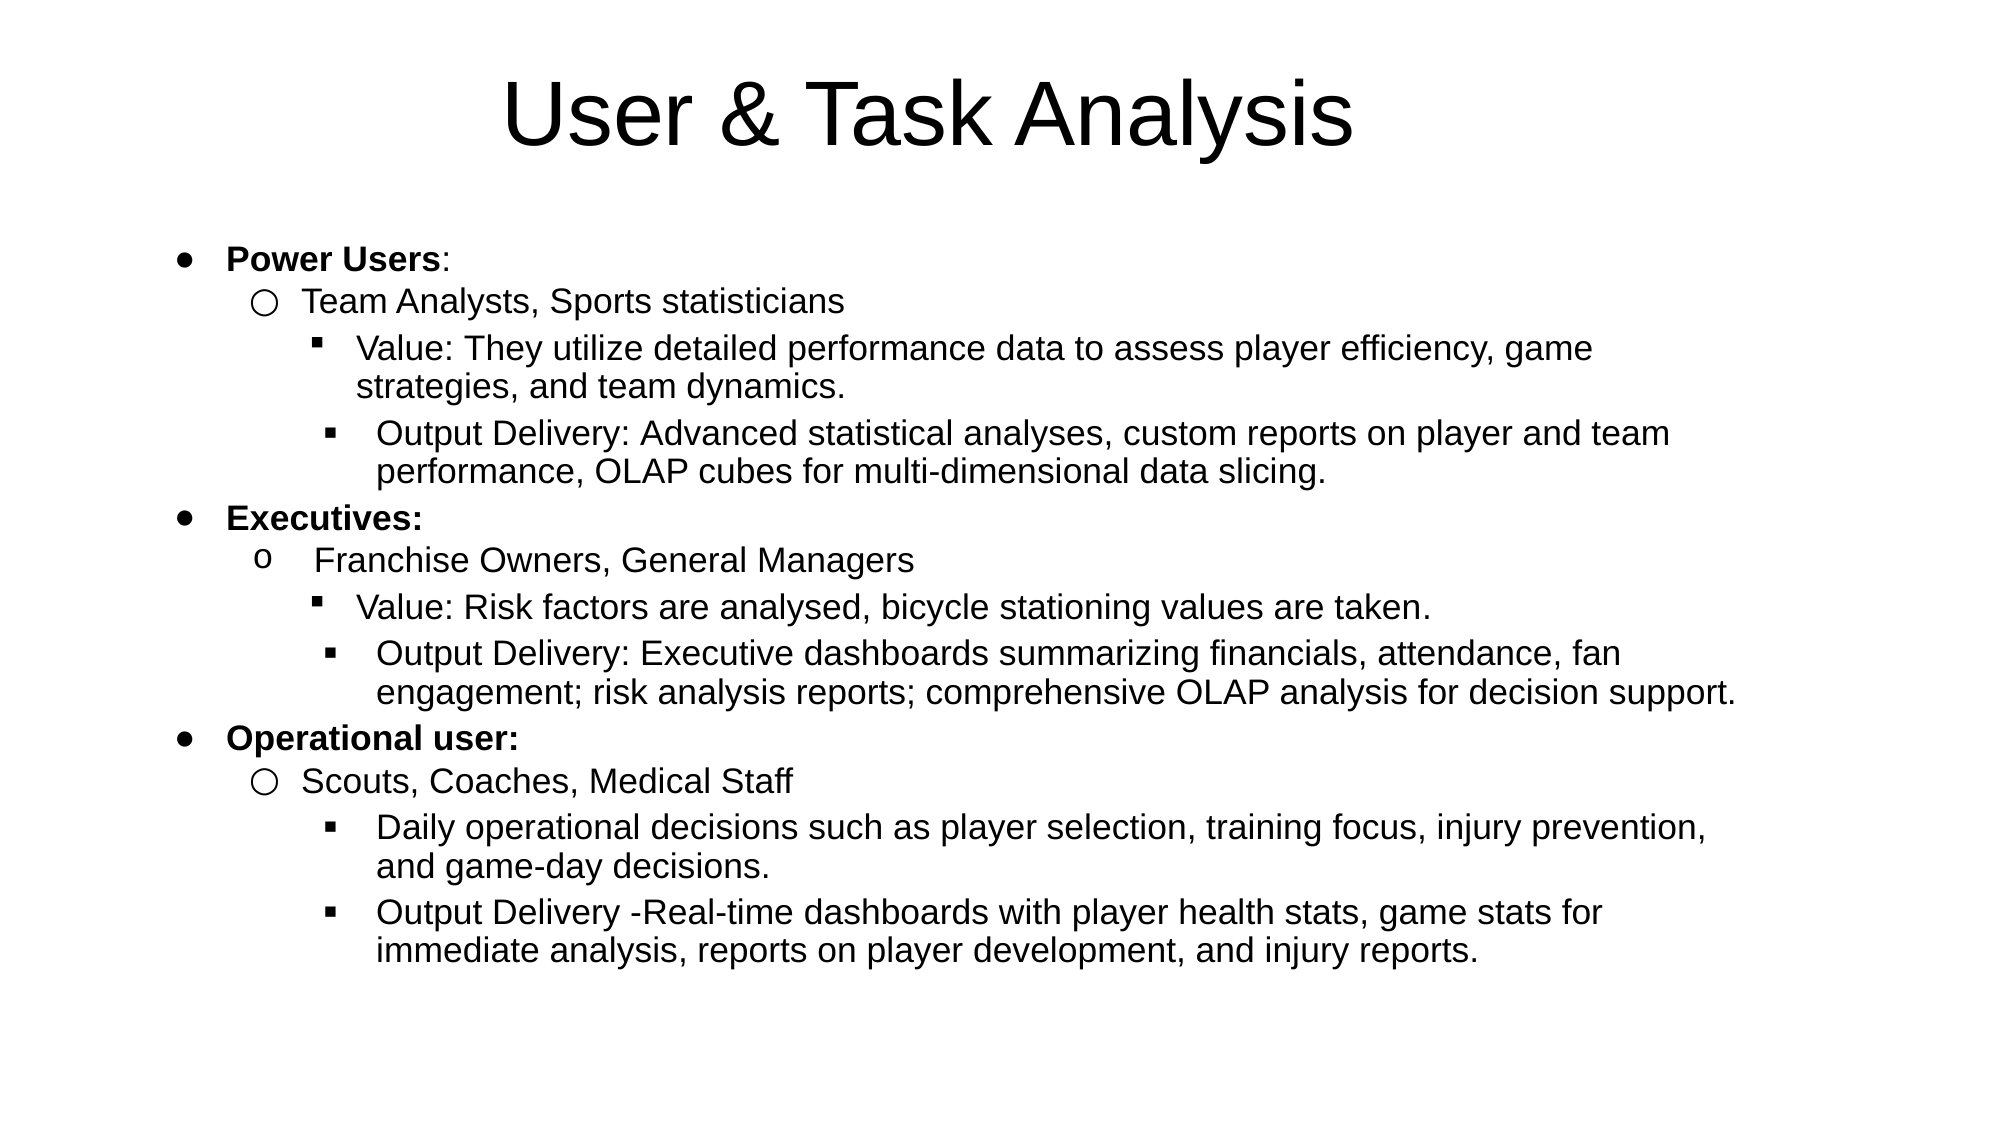

# User & Task Analysis

Power Users:
Team Analysts, Sports statisticians
Value: They utilize detailed performance data to assess player efficiency, game strategies, and team dynamics.
Output Delivery: Advanced statistical analyses, custom reports on player and team performance, OLAP cubes for multi-dimensional data slicing.
Executives:
 Franchise Owners, General Managers
Value: Risk factors are analysed, bicycle stationing values are taken.
Output Delivery: Executive dashboards summarizing financials, attendance, fan engagement; risk analysis reports; comprehensive OLAP analysis for decision support.
Operational user:
Scouts, Coaches, Medical Staff
Daily operational decisions such as player selection, training focus, injury prevention, and game-day decisions.
Output Delivery -Real-time dashboards with player health stats, game stats for immediate analysis, reports on player development, and injury reports.